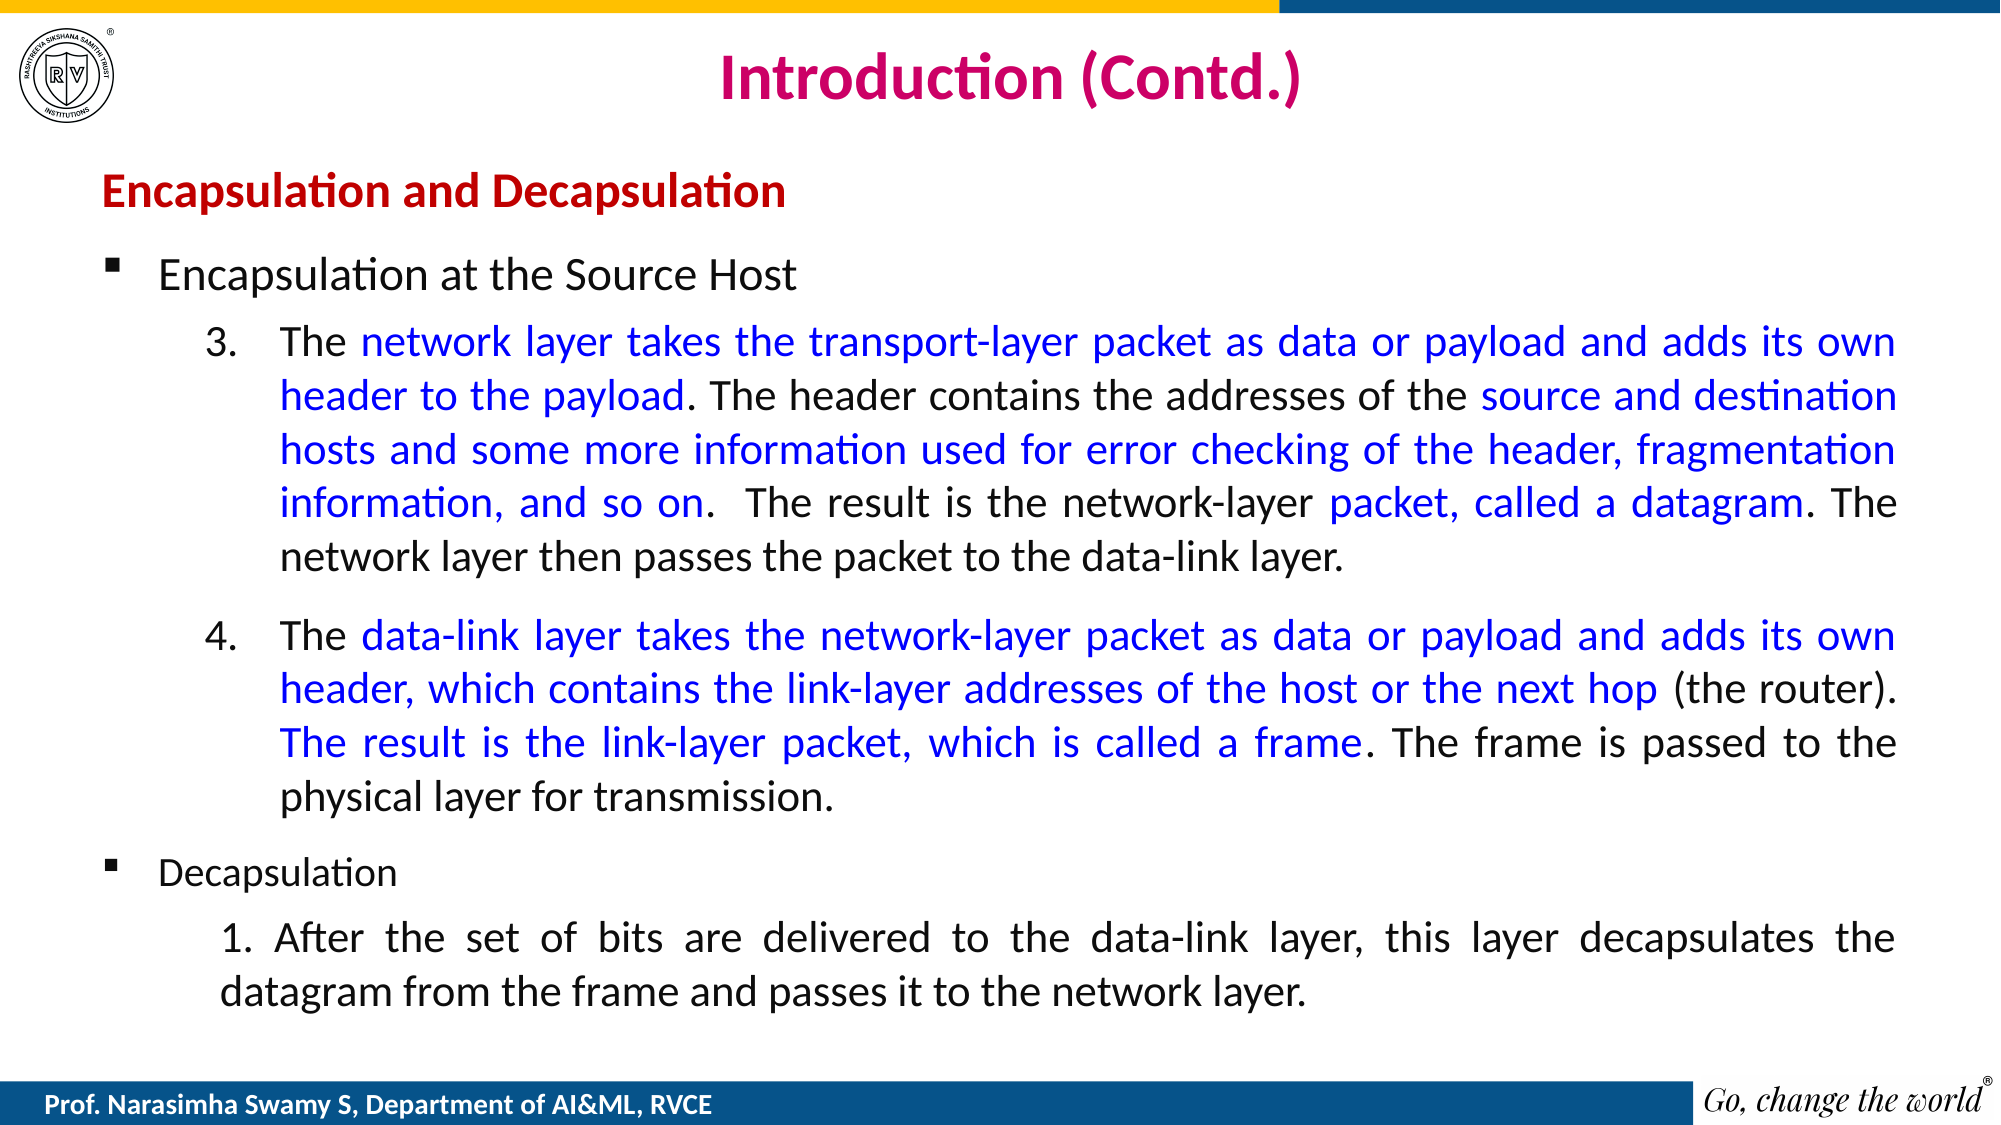

# Introduction (Contd.)
Encapsulation and Decapsulation
Encapsulation at the Source Host
The network layer takes the transport-layer packet as data or payload and adds its own header to the payload. The header contains the addresses of the source and destination hosts and some more information used for error checking of the header, fragmentation information, and so on.  The result is the network-layer packet, called a datagram. The network layer then passes the packet to the data-link layer.
The data-link layer takes the network-layer packet as data or payload and adds its own header, which contains the link-layer addresses of the host or the next hop (the router). The result is the link-layer packet, which is called a frame. The frame is passed to the physical layer for transmission.
Decapsulation
	1. After the set of bits are delivered to the data-link layer, this layer decapsulates the datagram from the frame and passes it to the network layer.